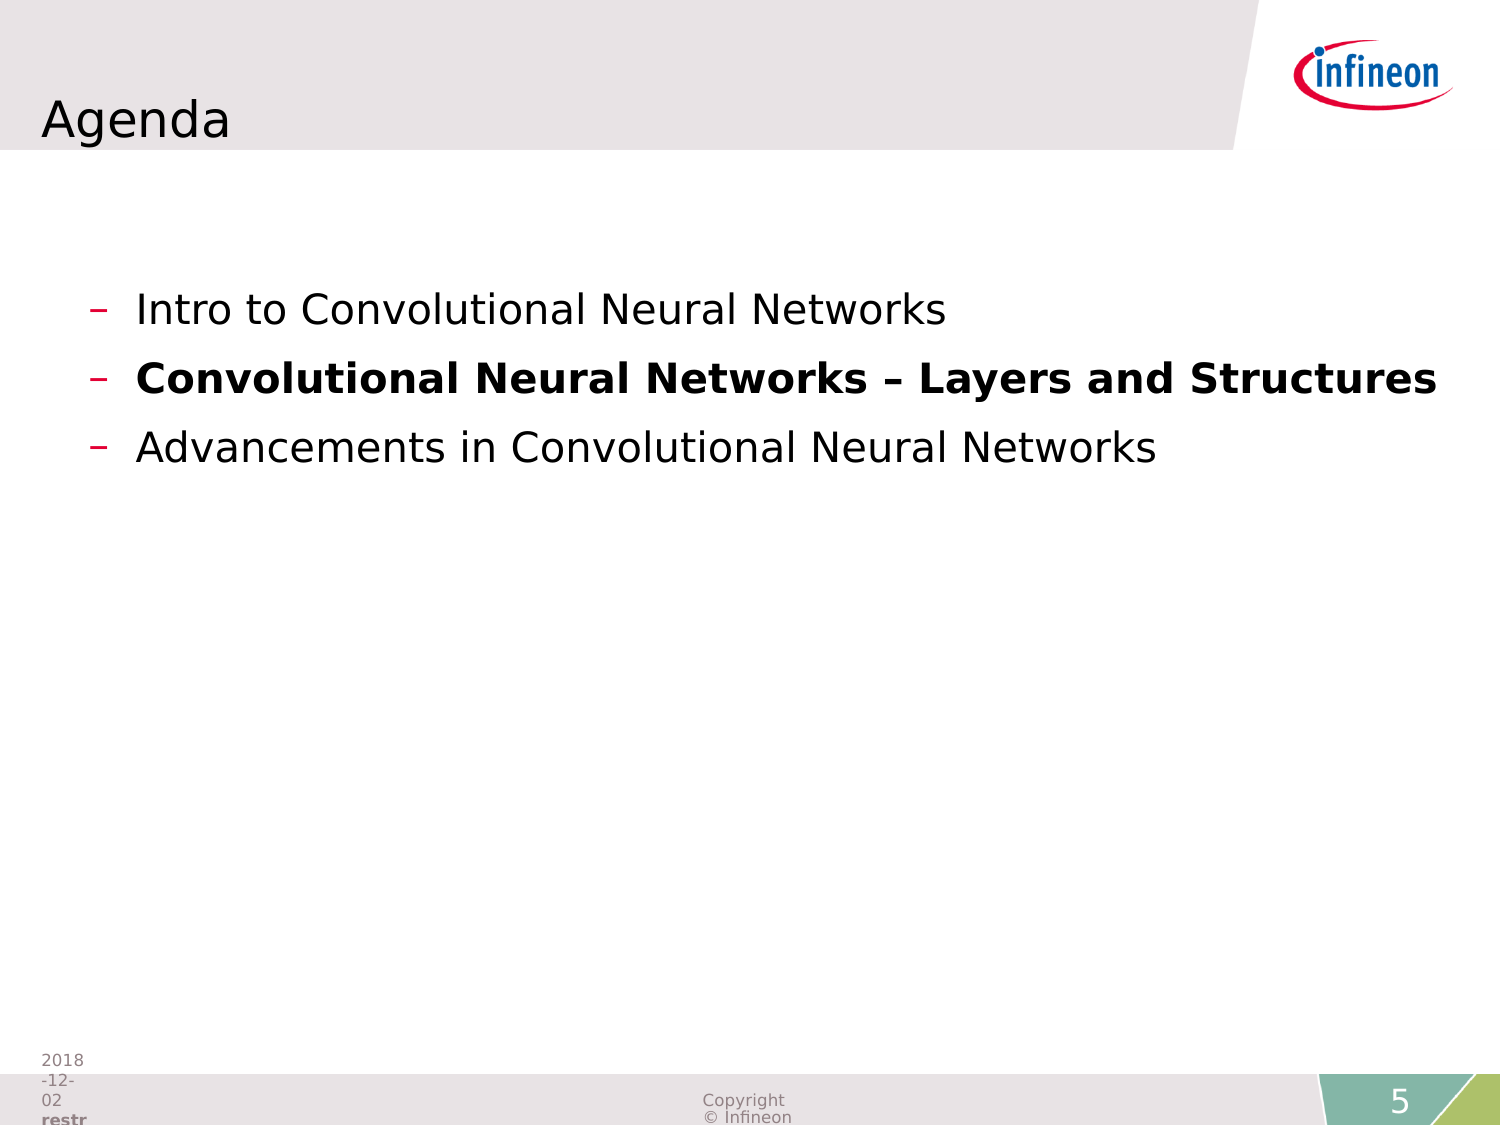

# Agenda

Intro to Convolutional Neural Networks
Convolutional Neural Networks – Layers and Structures
Advancements in Convolutional Neural Networks
2018-12-02   restricted
Copyright © Infineon Technologies AG 2018. All rights reserved.
5